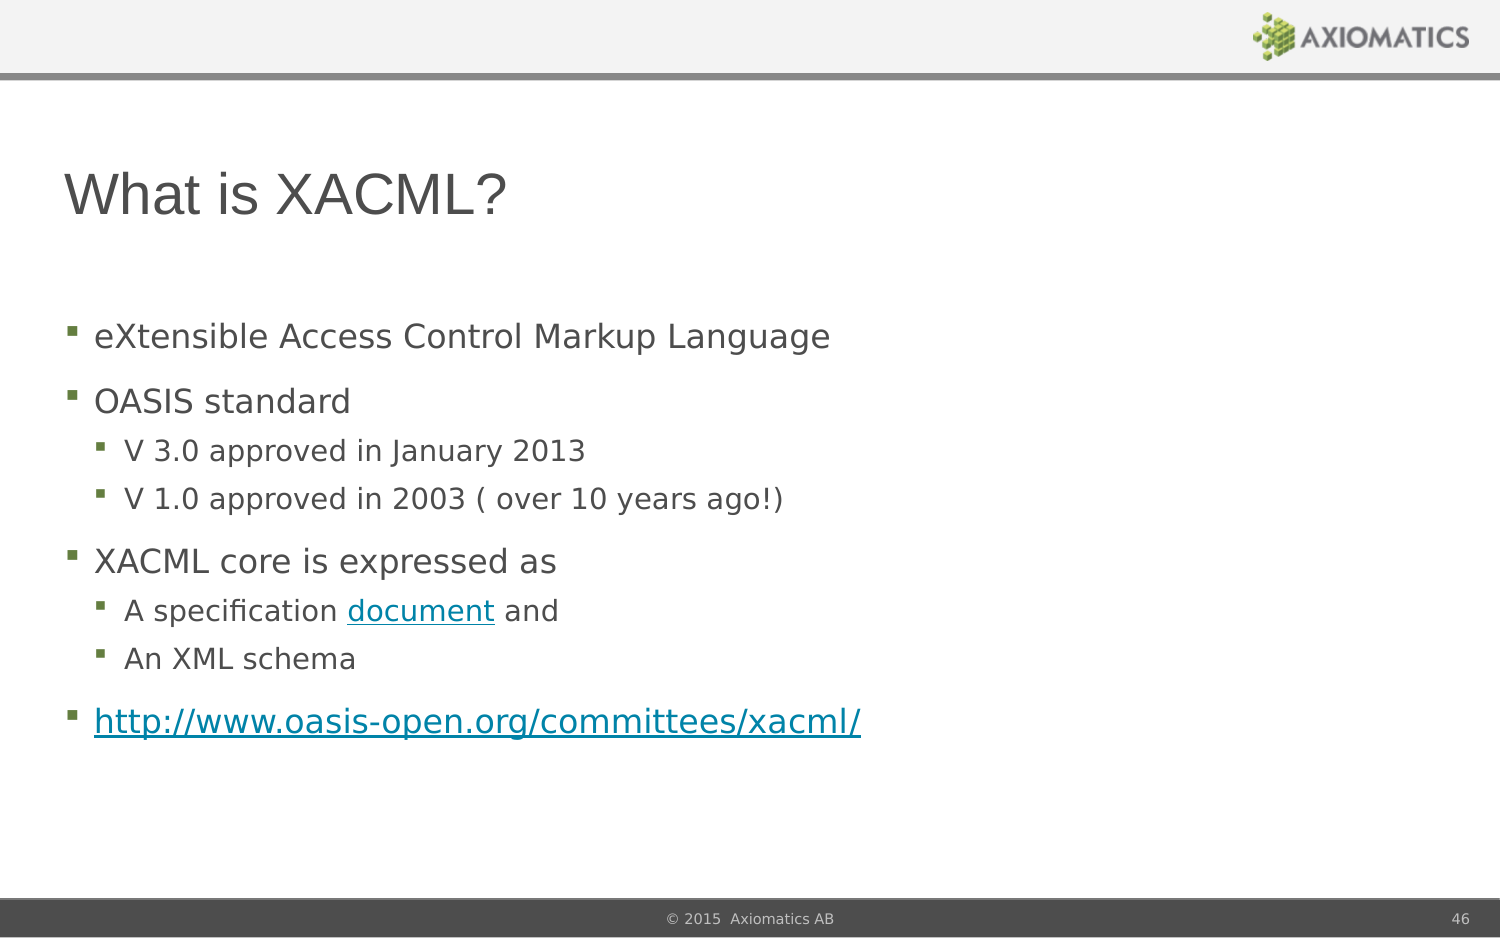

# What is XACML?

eXtensible Access Control Markup Language
OASIS standard
V 3.0 approved in January 2013
V 1.0 approved in 2003 ( over 10 years ago!)
XACML core is expressed as
A specification document and
An XML schema
http://www.oasis-open.org/committees/xacml/
© 2015  Axiomatics AB
46